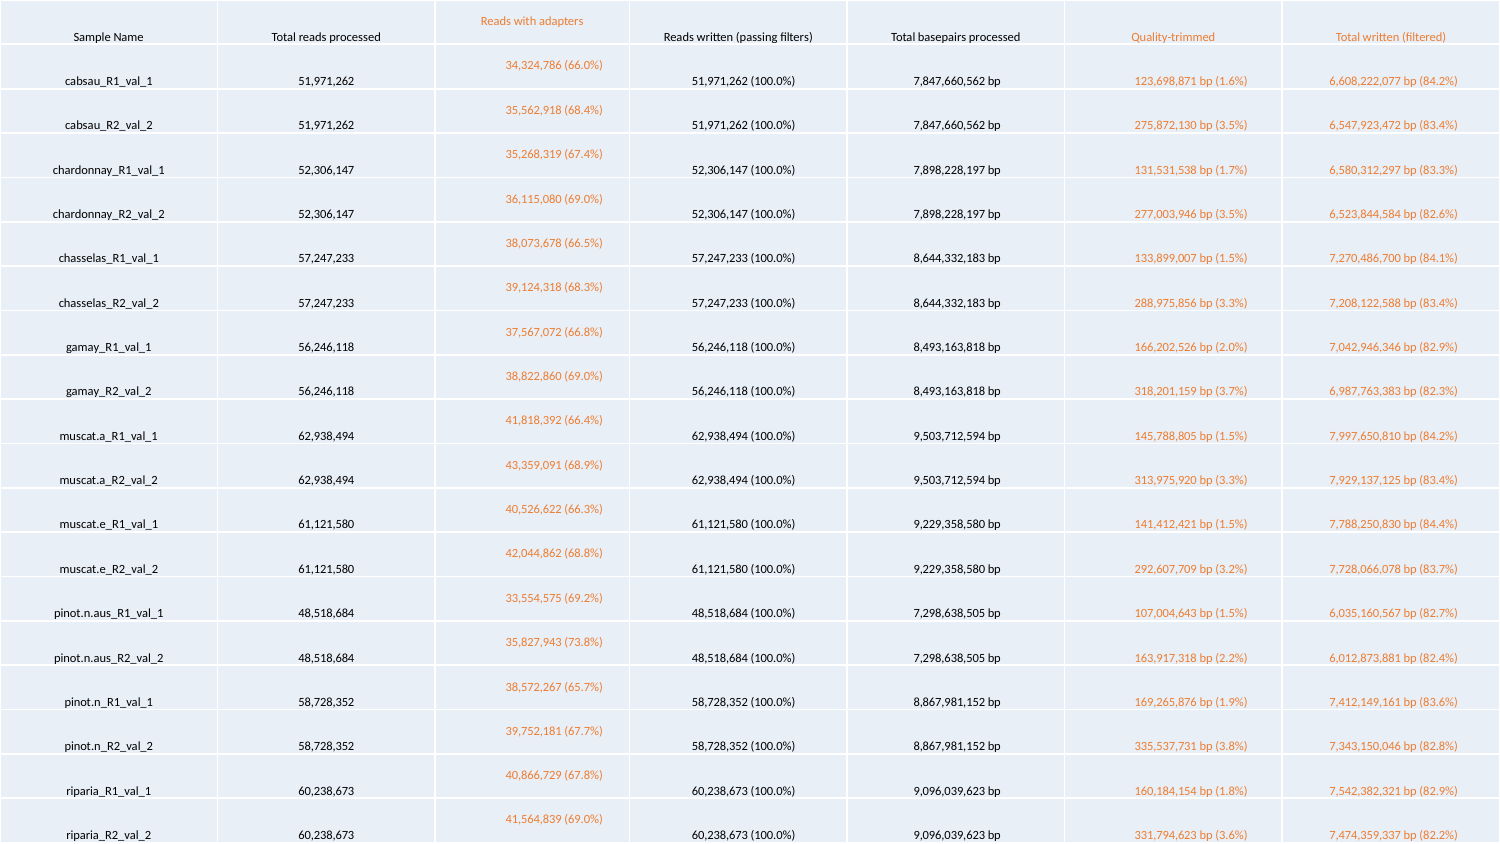

| Sample Name | Total reads processed | Reads with adapters | Reads written (passing filters) | Total basepairs processed | Quality-trimmed | Total written (filtered) |
| --- | --- | --- | --- | --- | --- | --- |
| cabsau\_R1\_val\_1 | 51,971,262 | 34,324,786 (66.0%) | 51,971,262 (100.0%) | 7,847,660,562 bp | 123,698,871 bp (1.6%) | 6,608,222,077 bp (84.2%) |
| cabsau\_R2\_val\_2 | 51,971,262 | 35,562,918 (68.4%) | 51,971,262 (100.0%) | 7,847,660,562 bp | 275,872,130 bp (3.5%) | 6,547,923,472 bp (83.4%) |
| chardonnay\_R1\_val\_1 | 52,306,147 | 35,268,319 (67.4%) | 52,306,147 (100.0%) | 7,898,228,197 bp | 131,531,538 bp (1.7%) | 6,580,312,297 bp (83.3%) |
| chardonnay\_R2\_val\_2 | 52,306,147 | 36,115,080 (69.0%) | 52,306,147 (100.0%) | 7,898,228,197 bp | 277,003,946 bp (3.5%) | 6,523,844,584 bp (82.6%) |
| chasselas\_R1\_val\_1 | 57,247,233 | 38,073,678 (66.5%) | 57,247,233 (100.0%) | 8,644,332,183 bp | 133,899,007 bp (1.5%) | 7,270,486,700 bp (84.1%) |
| chasselas\_R2\_val\_2 | 57,247,233 | 39,124,318 (68.3%) | 57,247,233 (100.0%) | 8,644,332,183 bp | 288,975,856 bp (3.3%) | 7,208,122,588 bp (83.4%) |
| gamay\_R1\_val\_1 | 56,246,118 | 37,567,072 (66.8%) | 56,246,118 (100.0%) | 8,493,163,818 bp | 166,202,526 bp (2.0%) | 7,042,946,346 bp (82.9%) |
| gamay\_R2\_val\_2 | 56,246,118 | 38,822,860 (69.0%) | 56,246,118 (100.0%) | 8,493,163,818 bp | 318,201,159 bp (3.7%) | 6,987,763,383 bp (82.3%) |
| muscat.a\_R1\_val\_1 | 62,938,494 | 41,818,392 (66.4%) | 62,938,494 (100.0%) | 9,503,712,594 bp | 145,788,805 bp (1.5%) | 7,997,650,810 bp (84.2%) |
| muscat.a\_R2\_val\_2 | 62,938,494 | 43,359,091 (68.9%) | 62,938,494 (100.0%) | 9,503,712,594 bp | 313,975,920 bp (3.3%) | 7,929,137,125 bp (83.4%) |
| muscat.e\_R1\_val\_1 | 61,121,580 | 40,526,622 (66.3%) | 61,121,580 (100.0%) | 9,229,358,580 bp | 141,412,421 bp (1.5%) | 7,788,250,830 bp (84.4%) |
| muscat.e\_R2\_val\_2 | 61,121,580 | 42,044,862 (68.8%) | 61,121,580 (100.0%) | 9,229,358,580 bp | 292,607,709 bp (3.2%) | 7,728,066,078 bp (83.7%) |
| pinot.n.aus\_R1\_val\_1 | 48,518,684 | 33,554,575 (69.2%) | 48,518,684 (100.0%) | 7,298,638,505 bp | 107,004,643 bp (1.5%) | 6,035,160,567 bp (82.7%) |
| pinot.n.aus\_R2\_val\_2 | 48,518,684 | 35,827,943 (73.8%) | 48,518,684 (100.0%) | 7,298,638,505 bp | 163,917,318 bp (2.2%) | 6,012,873,881 bp (82.4%) |
| pinot.n\_R1\_val\_1 | 58,728,352 | 38,572,267 (65.7%) | 58,728,352 (100.0%) | 8,867,981,152 bp | 169,265,876 bp (1.9%) | 7,412,149,161 bp (83.6%) |
| pinot.n\_R2\_val\_2 | 58,728,352 | 39,752,181 (67.7%) | 58,728,352 (100.0%) | 8,867,981,152 bp | 335,537,731 bp (3.8%) | 7,343,150,046 bp (82.8%) |
| riparia\_R1\_val\_1 | 60,238,673 | 40,866,729 (67.8%) | 60,238,673 (100.0%) | 9,096,039,623 bp | 160,184,154 bp (1.8%) | 7,542,382,321 bp (82.9%) |
| riparia\_R2\_val\_2 | 60,238,673 | 41,564,839 (69.0%) | 60,238,673 (100.0%) | 9,096,039,623 bp | 331,794,623 bp (3.6%) | 7,474,359,337 bp (82.2%) |